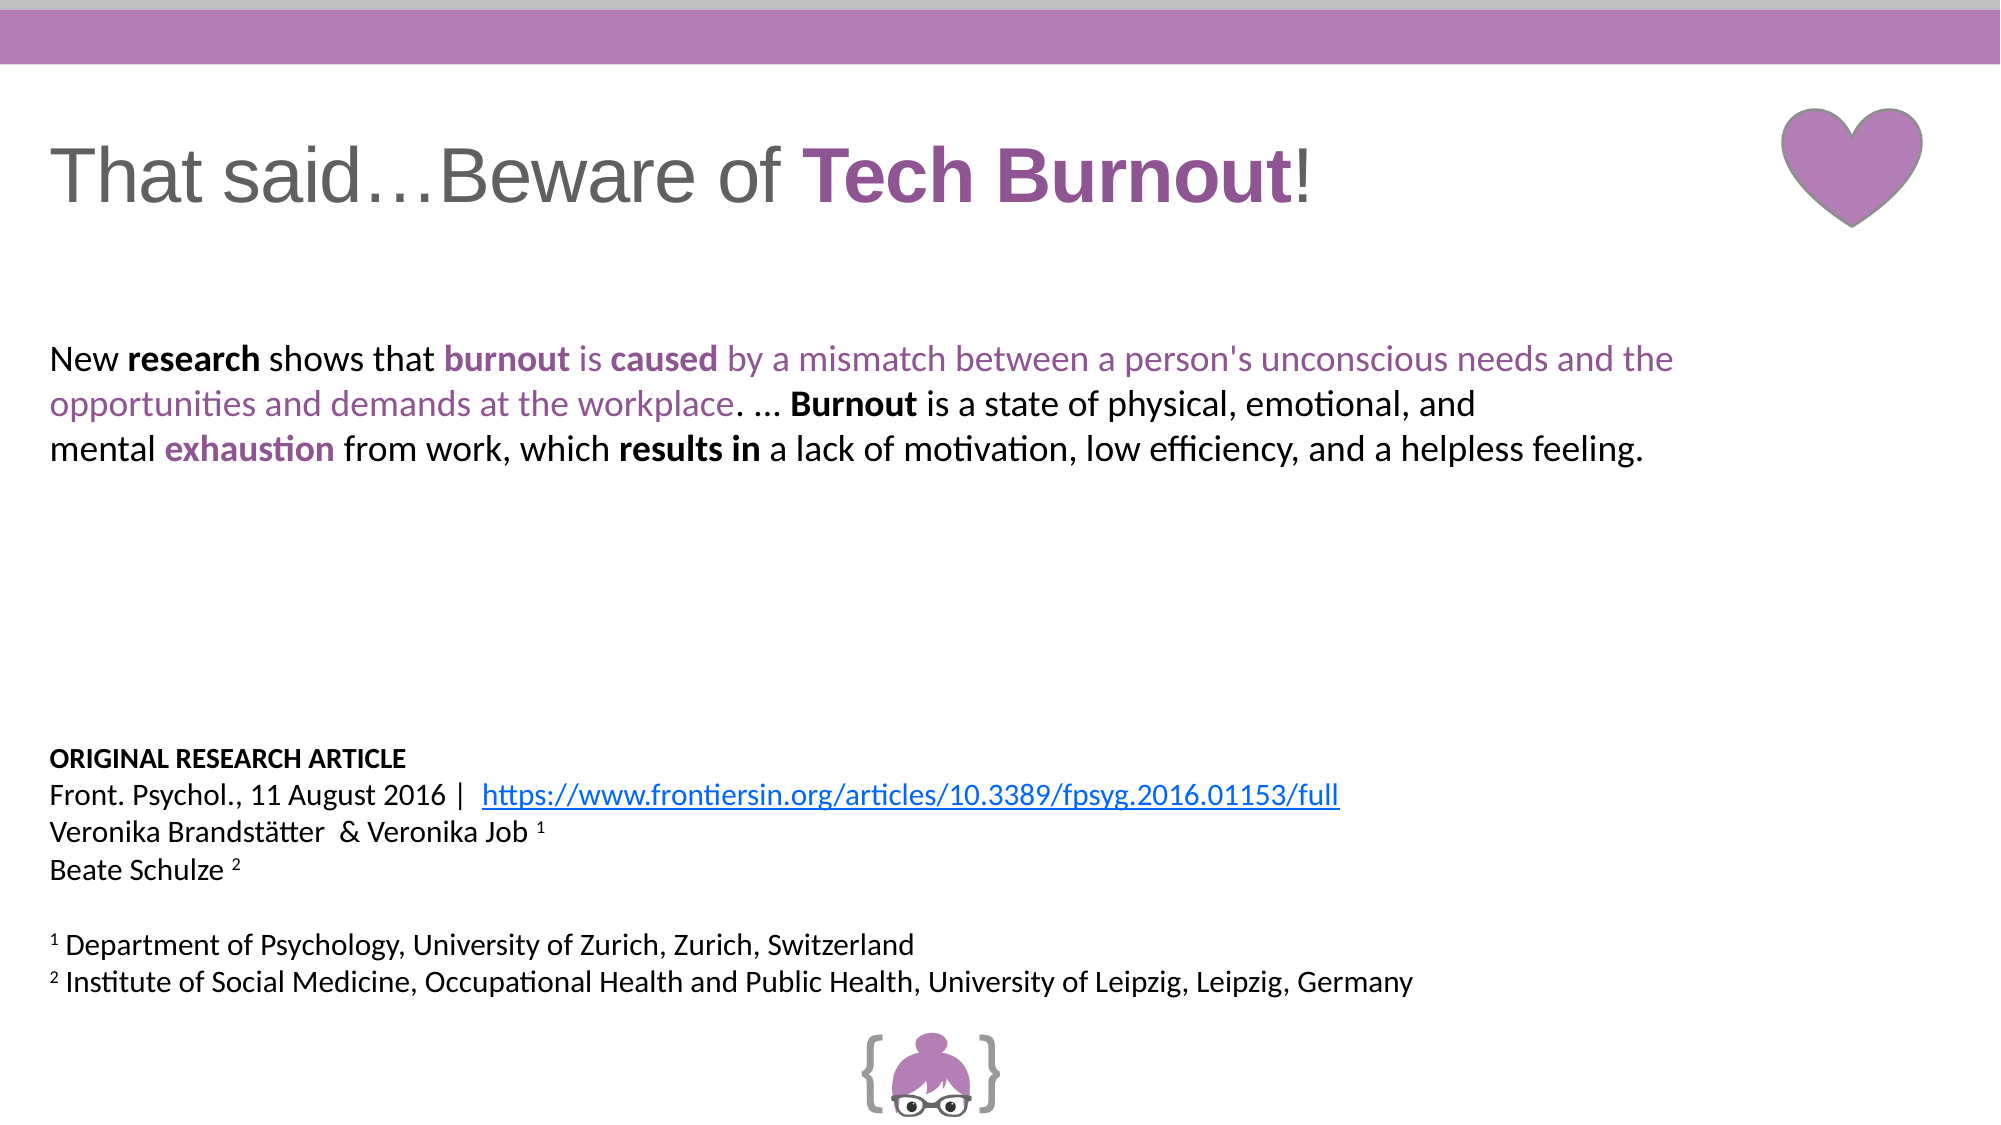

# That said…Beware of Tech Burnout!
New research shows that burnout is caused by a mismatch between a person's unconscious needs and the opportunities and demands at the workplace. ... Burnout is a state of physical, emotional, and mental exhaustion from work, which results in a lack of motivation, low efficiency, and a helpless feeling.

ORIGINAL RESEARCH ARTICLE
Front. Psychol., 11 August 2016 |  https://www.frontiersin.org/articles/10.3389/fpsyg.2016.01153/full
Veronika Brandstätter  & Veronika Job 1
Beate Schulze 2

1 Department of Psychology, University of Zurich, Zurich, Switzerland
2 Institute of Social Medicine, Occupational Health and Public Health, University of Leipzig, Leipzig, Germany